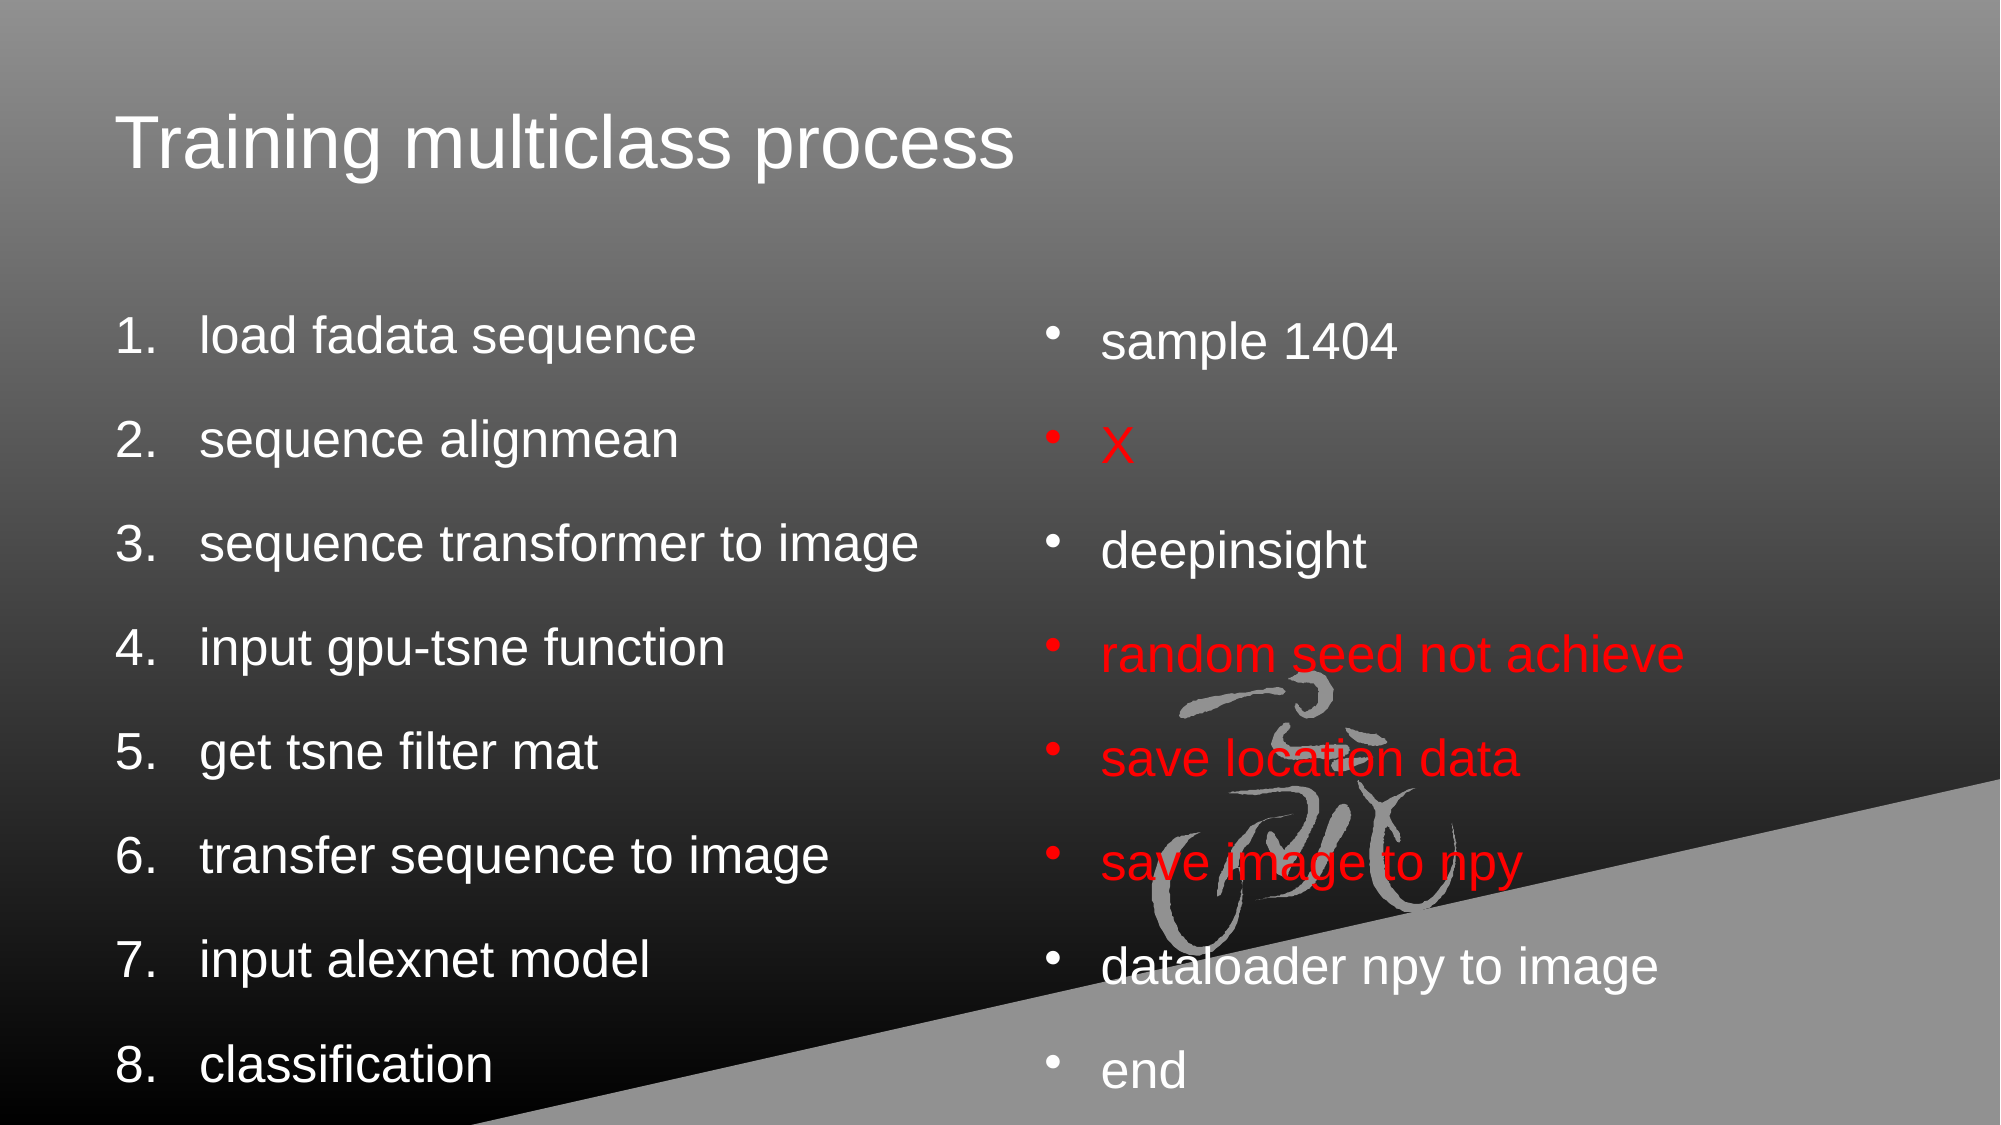

# Training multiclass process
load fadata sequence
sequence alignmean
sequence transformer to image
input gpu-tsne function
get tsne filter mat
transfer sequence to image
input alexnet model
classification

sample 1404
X
deepinsight
random seed not achieve
save location data
save image to npy
dataloader npy to image
end